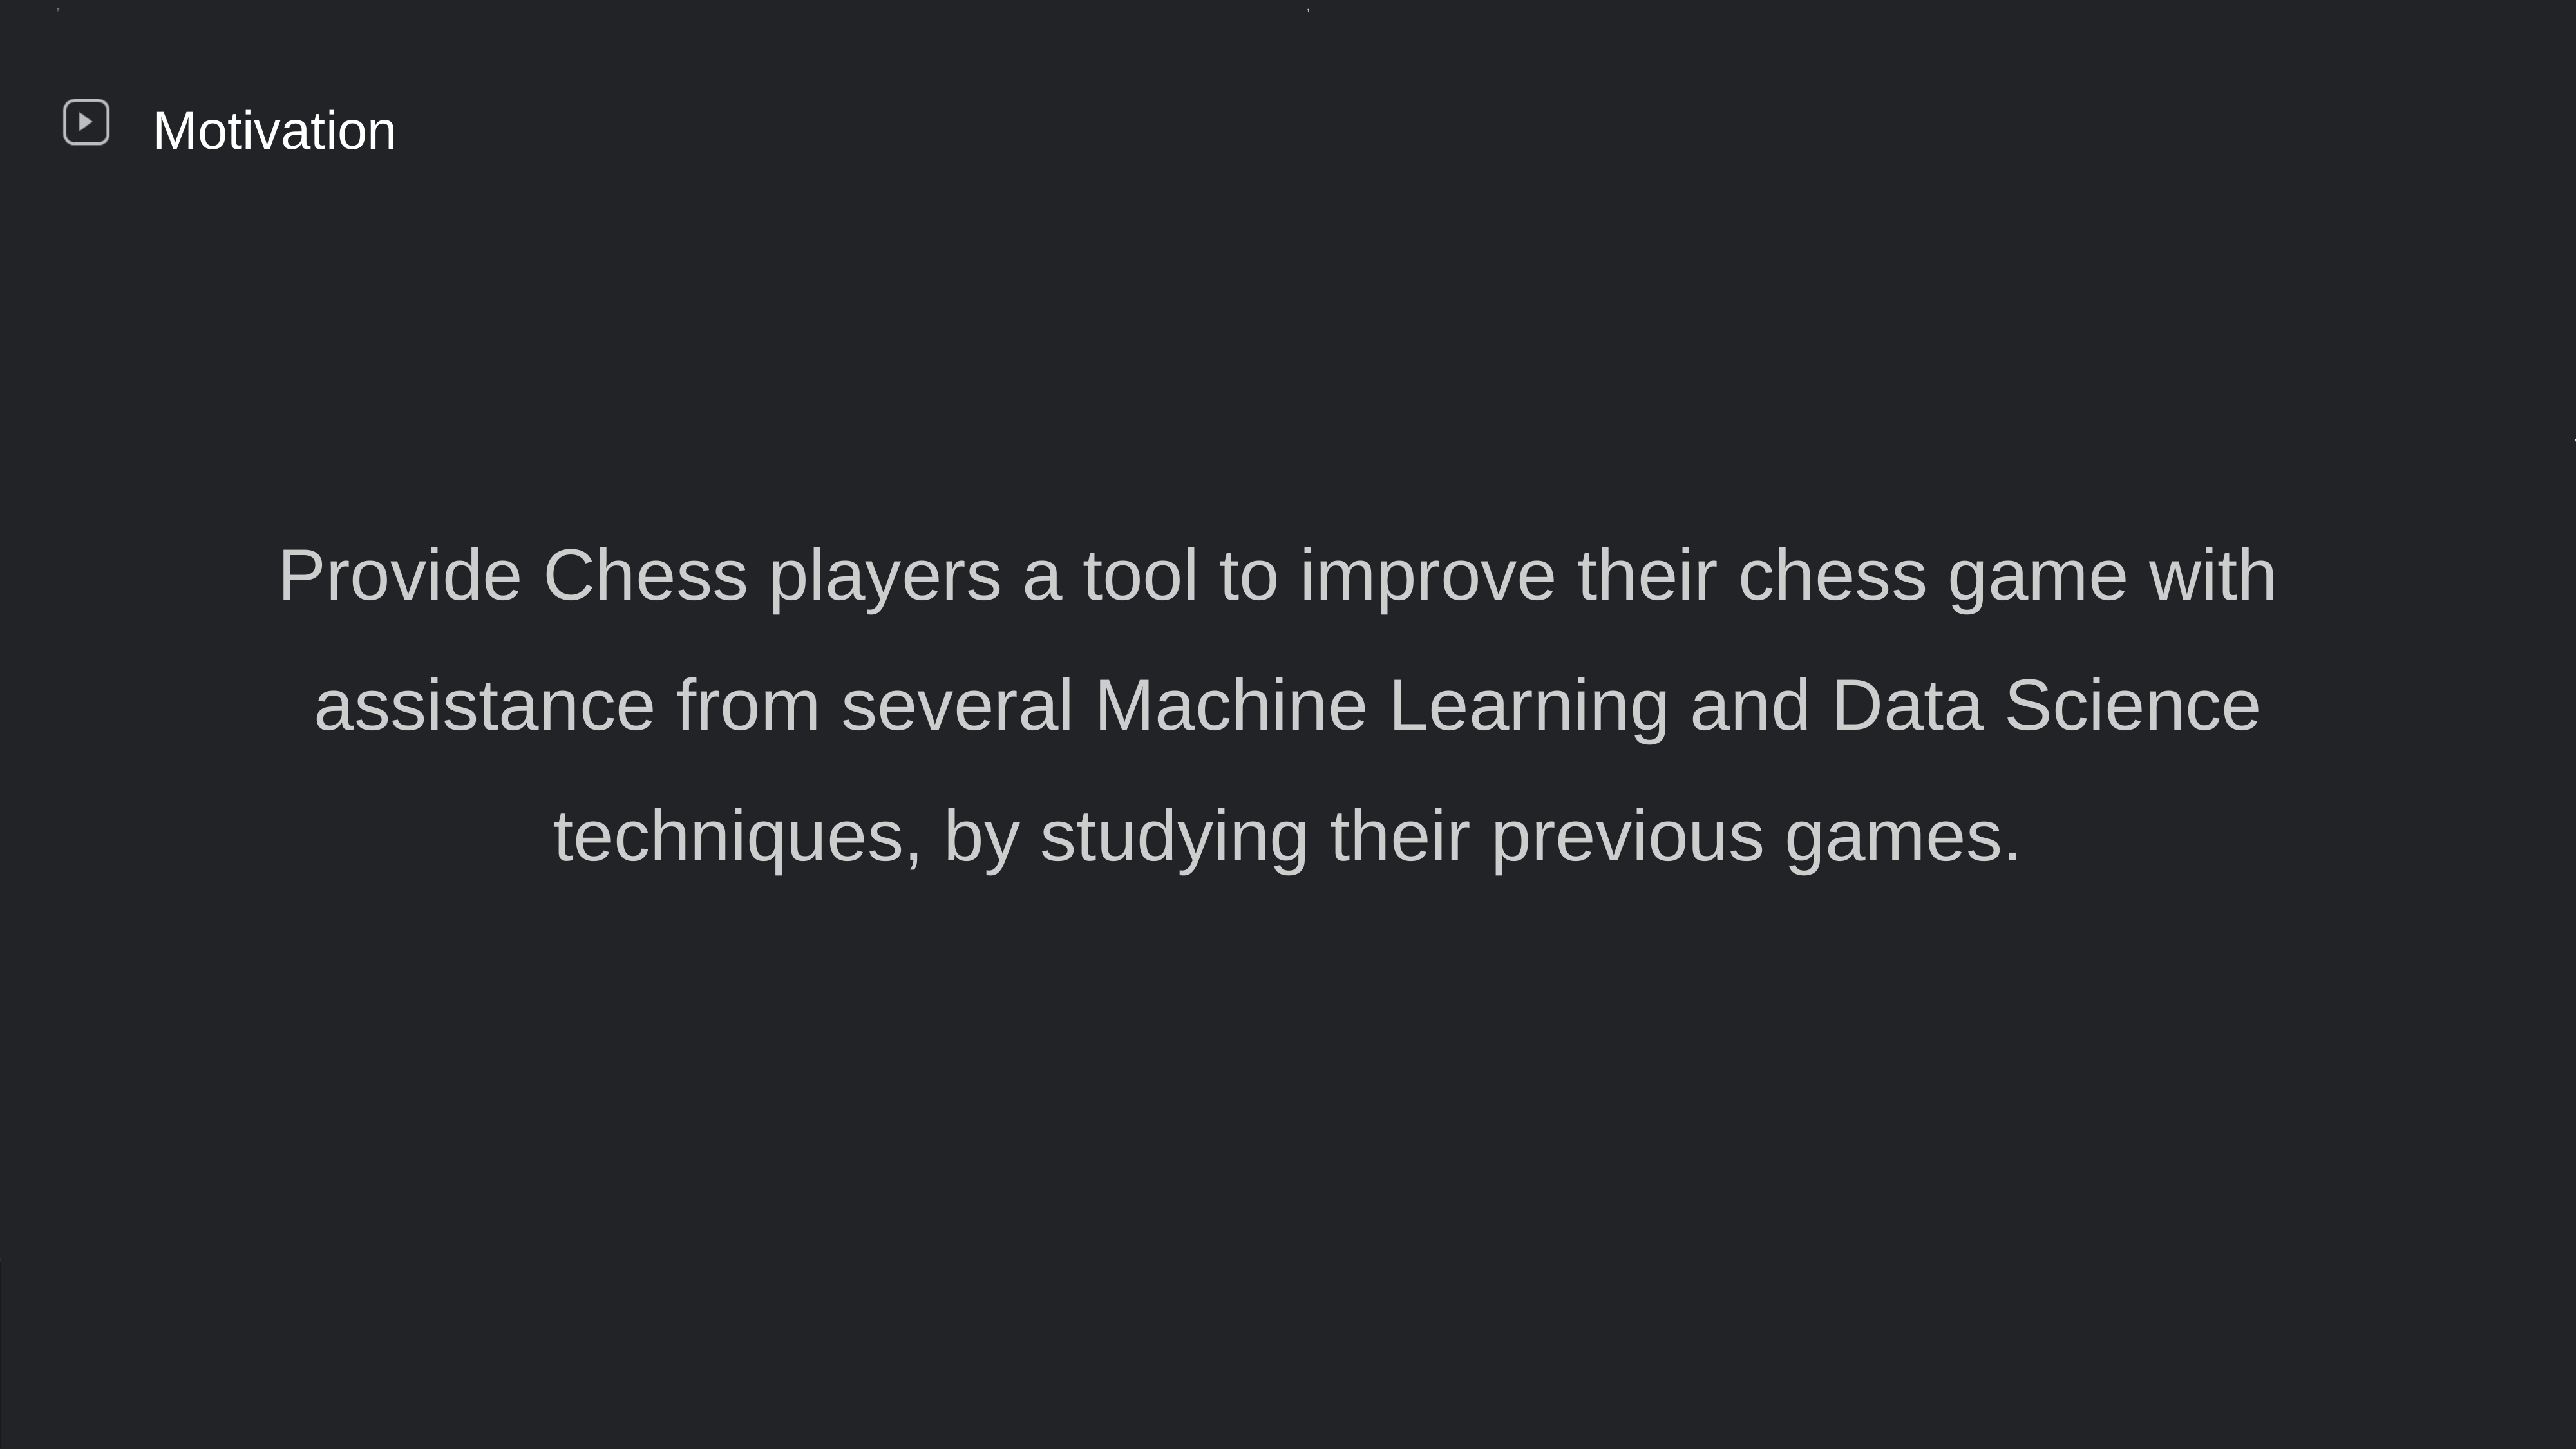

,

Motivation
Provide Chess players a tool to improve their chess game with
assistance from several Machine Learning and Data Science techniques, by studying their previous games.